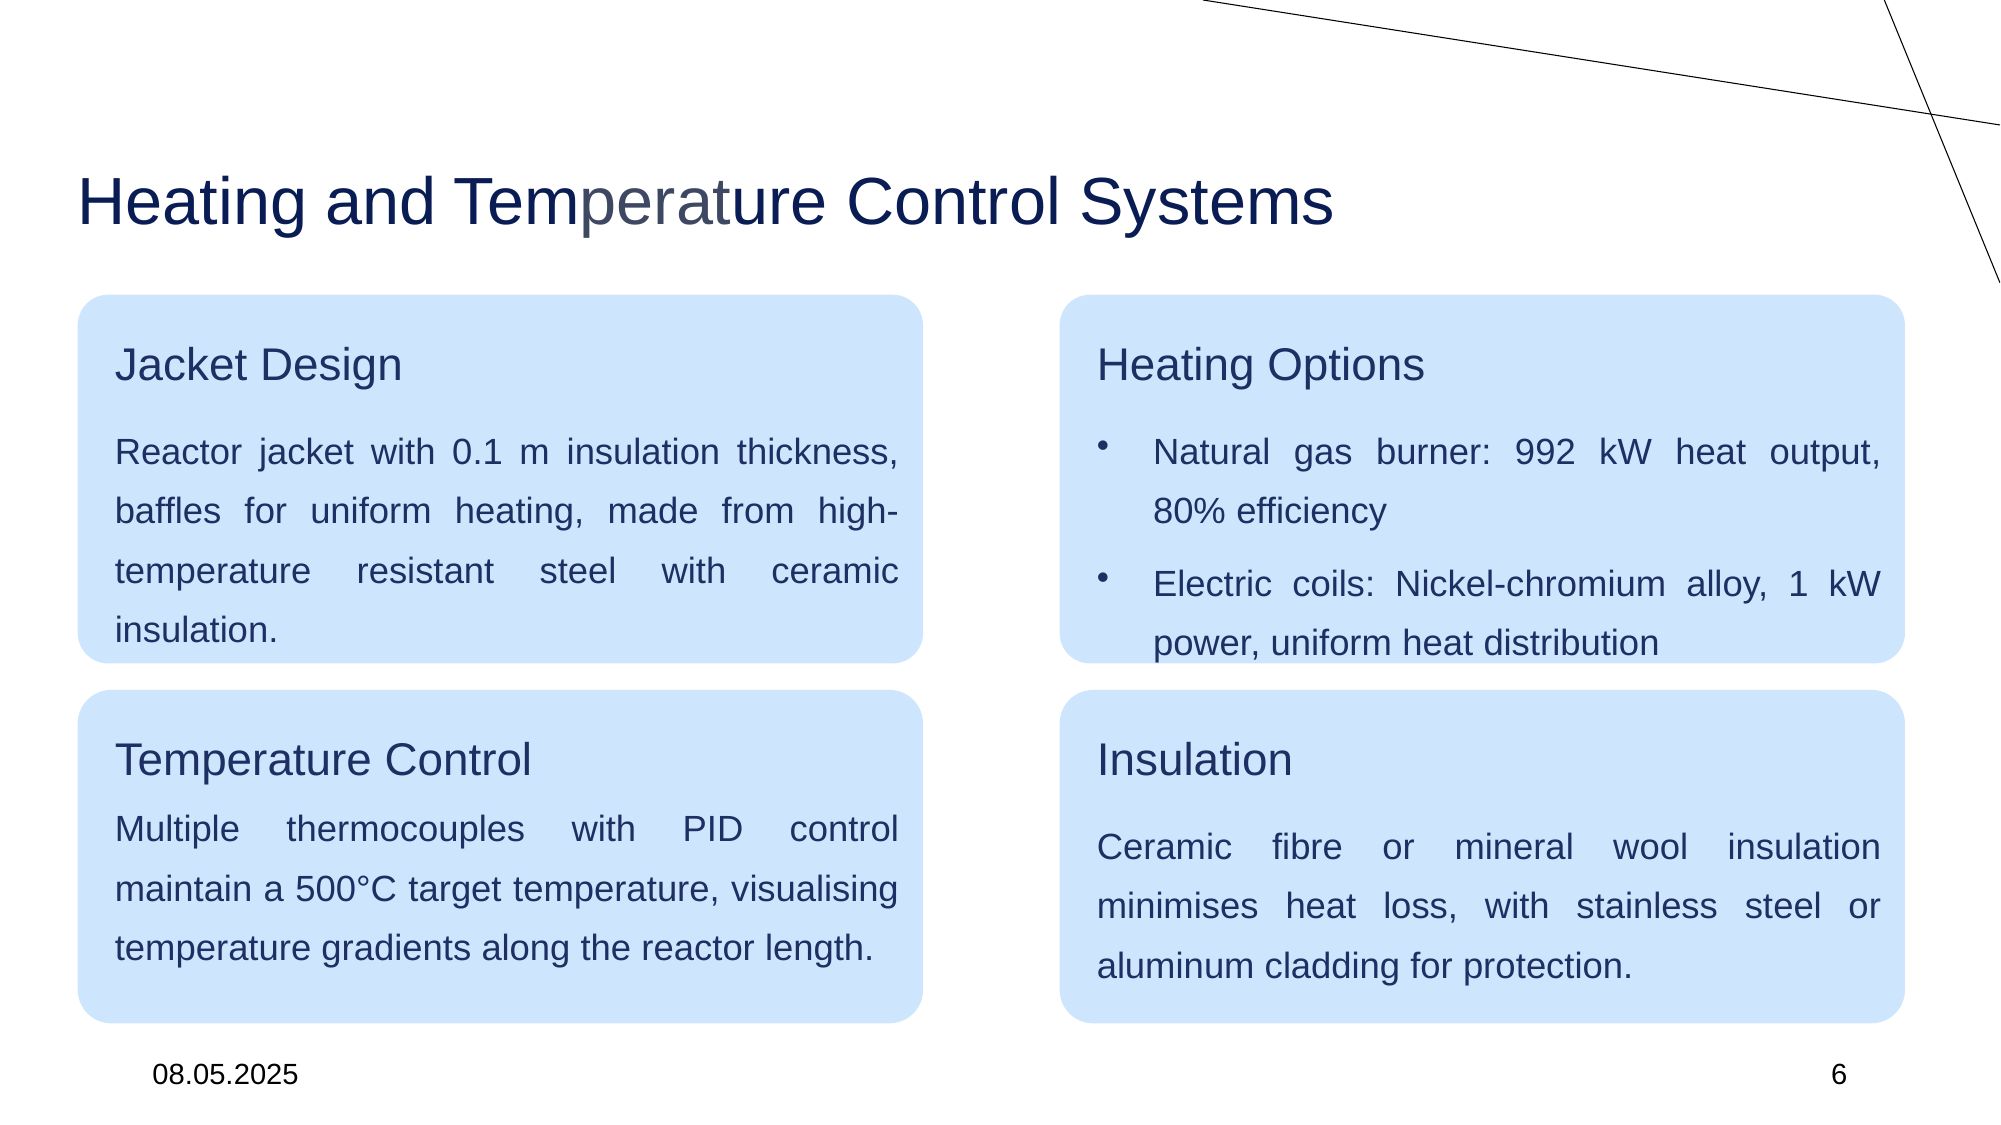

Heating and Temperature Control Systems

Jacket Design
Heating Options
Reactor jacket with 0.1 m insulation thickness, baffles for uniform heating, made from high-temperature resistant steel with ceramic insulation.
Natural gas burner: 992 kW heat output, 80% efficiency
Electric coils: Nickel-chromium alloy, 1 kW power, uniform heat distribution

Temperature Control
Insulation
Multiple thermocouples with PID control maintain a 500°C target temperature, visualising temperature gradients along the reactor length.
Ceramic fibre or mineral wool insulation minimises heat loss, with stainless steel or aluminum cladding for protection.
08.05.2025
6